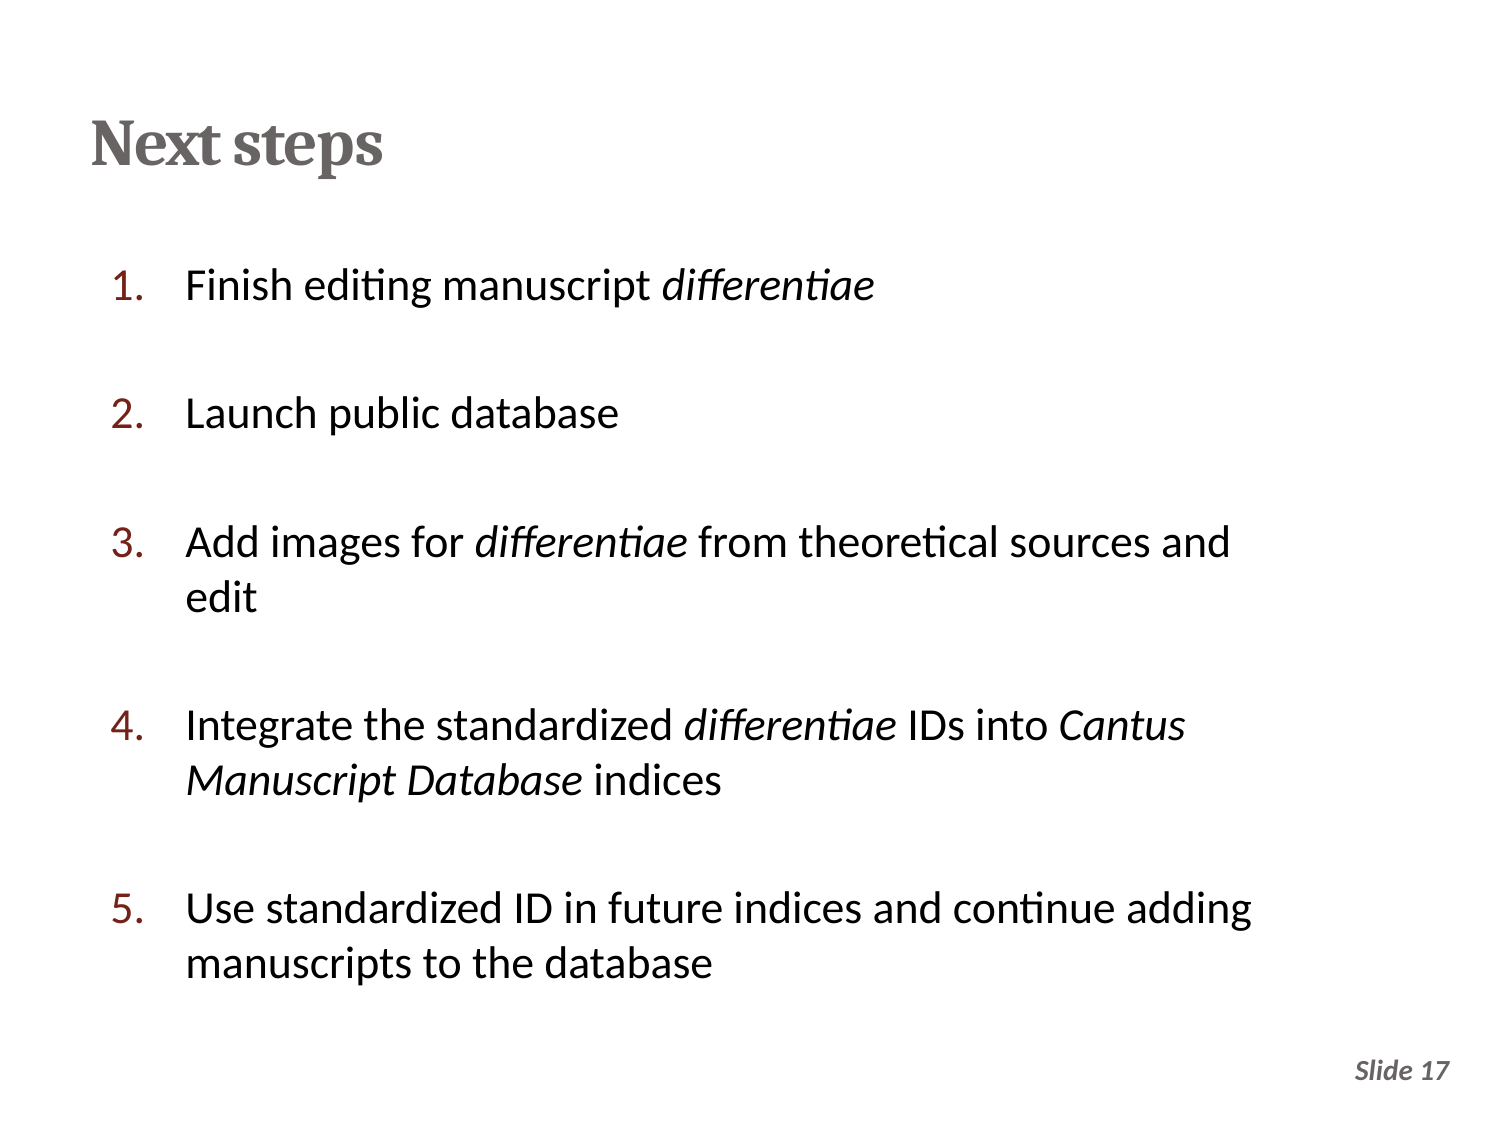

# Next steps
Finish editing manuscript differentiae

Launch public database

Add images for differentiae from theoretical sources and edit

Integrate the standardized differentiae IDs into Cantus Manuscript Database indices

Use standardized ID in future indices and continue adding manuscripts to the database
Slide 17